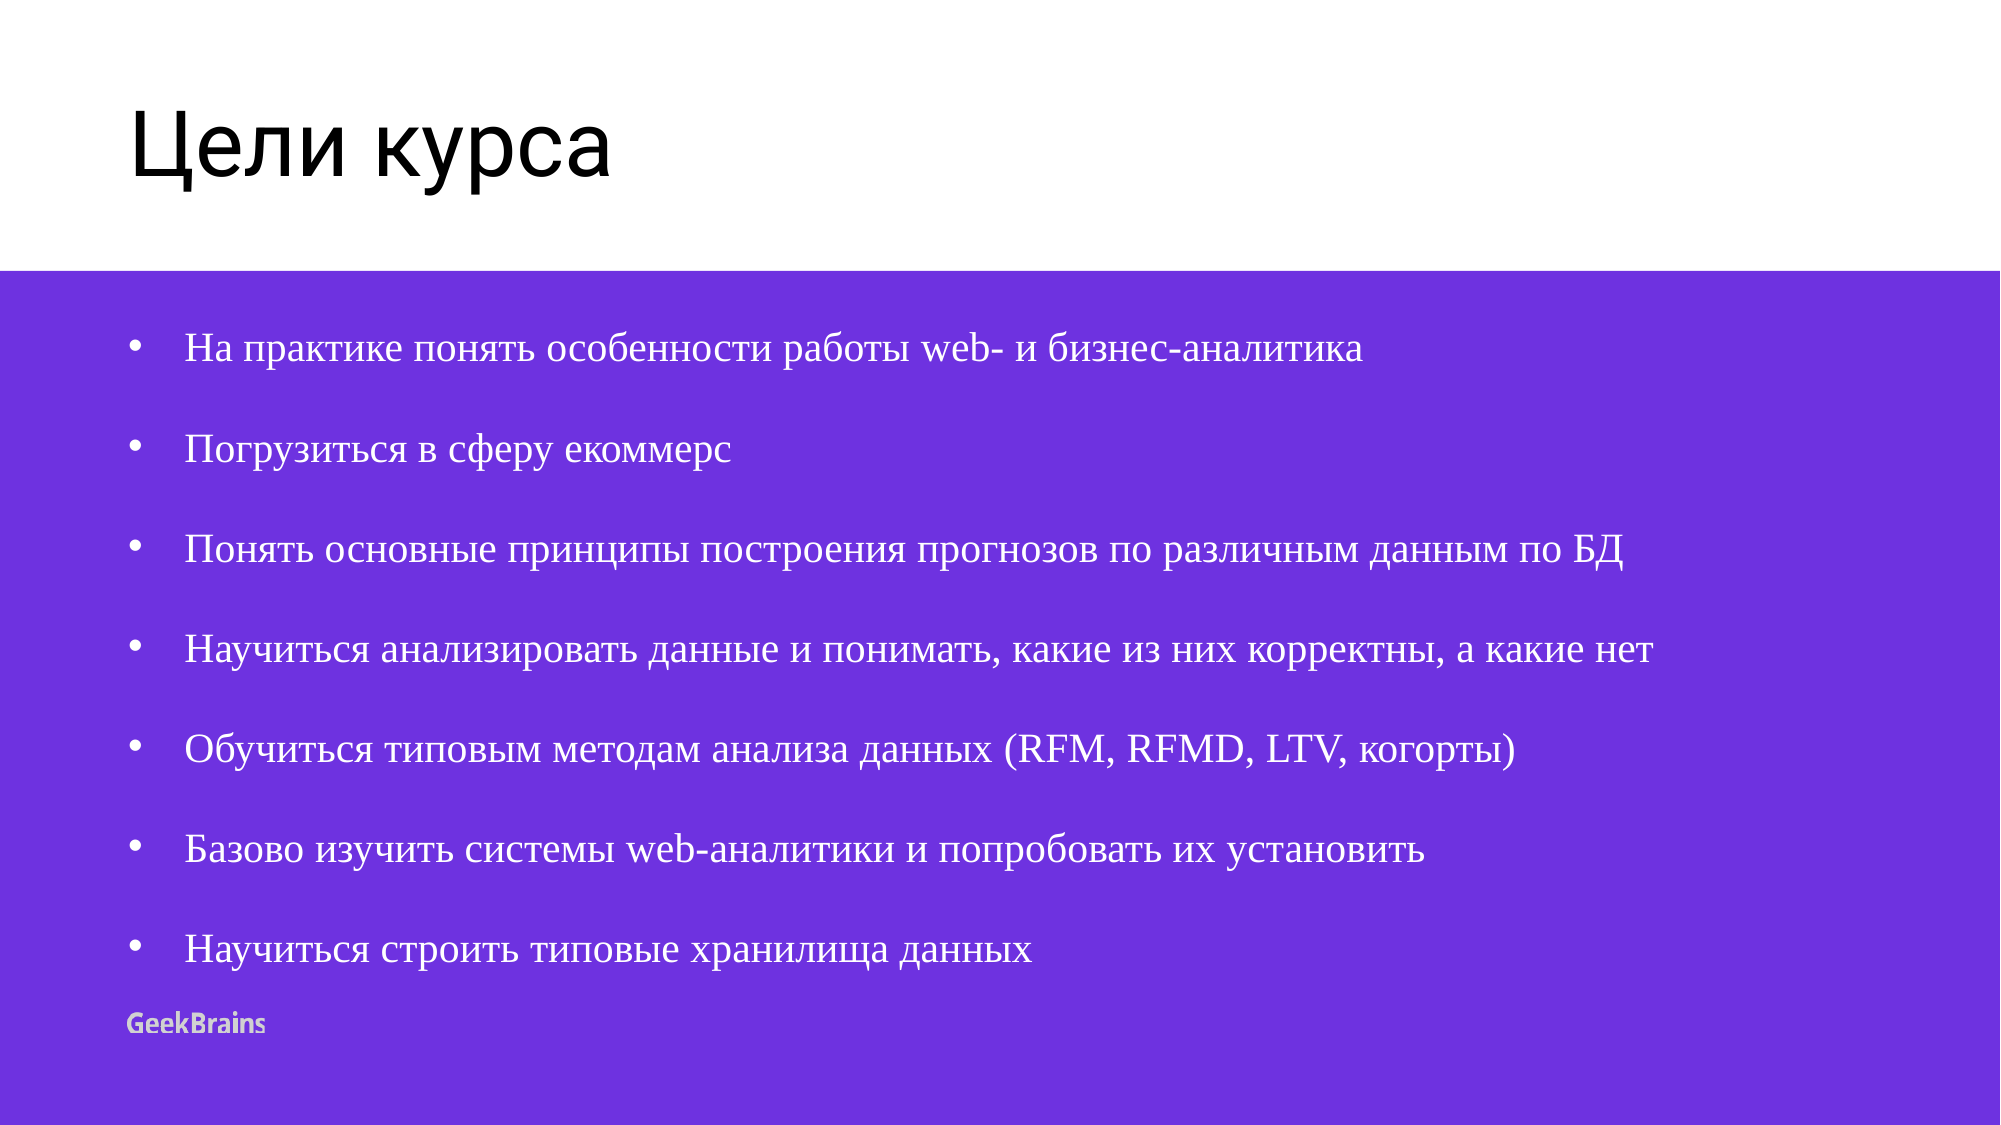

# Цели курса
На практике понять особенности работы web- и бизнес-аналитика
Погрузиться в сферу екоммерс
Понять основные принципы построения прогнозов по различным данным по БД
Научиться анализировать данные и понимать, какие из них корректны, а какие нет
Обучиться типовым методам анализа данных (RFM, RFMD, LTV, когорты)
Базово изучить системы web-аналитики и попробовать их установить
Научиться строить типовые хранилища данных